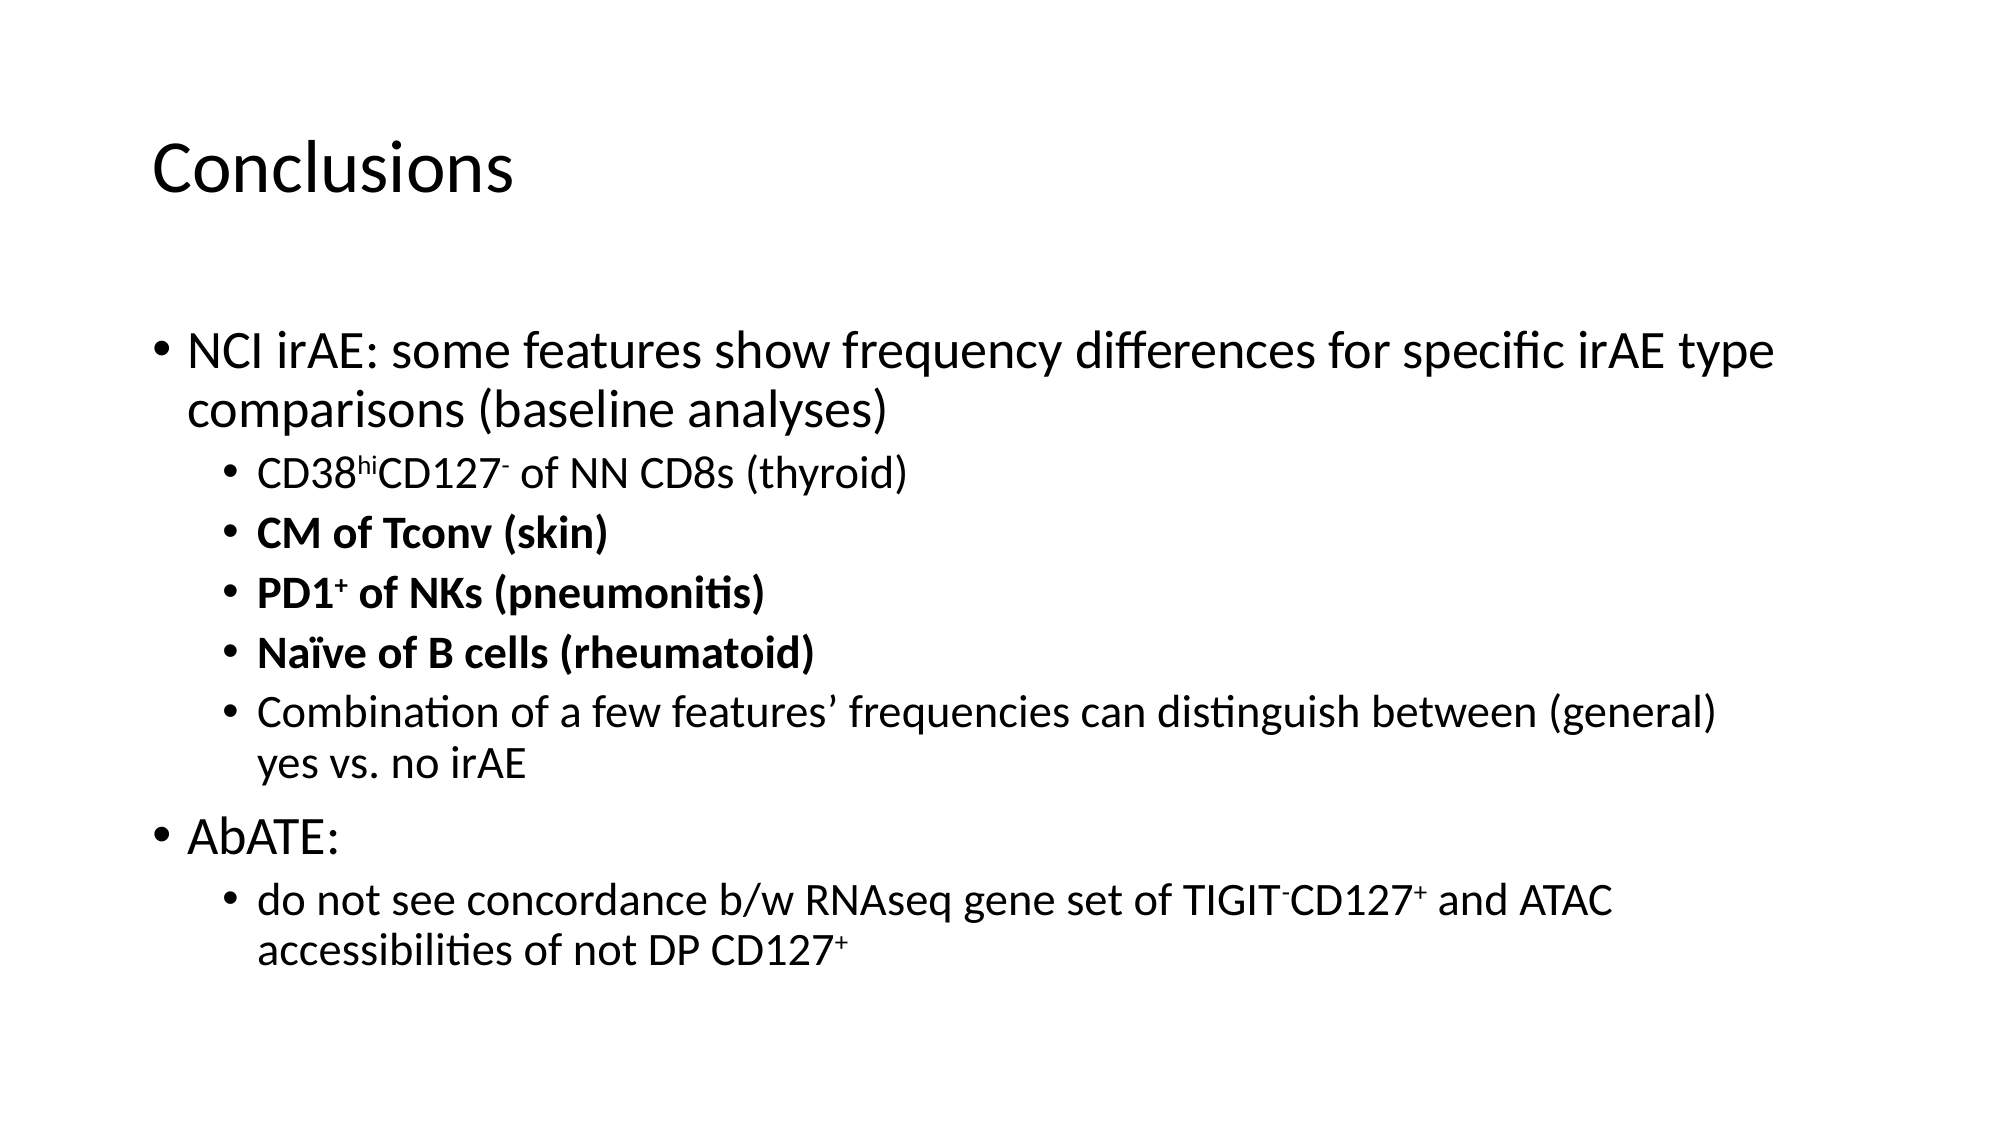

# Conclusions
NCI irAE: some features show frequency differences for specific irAE type comparisons (baseline analyses)
CD38hiCD127- of NN CD8s (thyroid)
CM of Tconv (skin)
PD1+ of NKs (pneumonitis)
Naïve of B cells (rheumatoid)
Combination of a few features’ frequencies can distinguish between (general) yes vs. no irAE
AbATE:
do not see concordance b/w RNAseq gene set of TIGIT-CD127+ and ATAC accessibilities of not DP CD127+